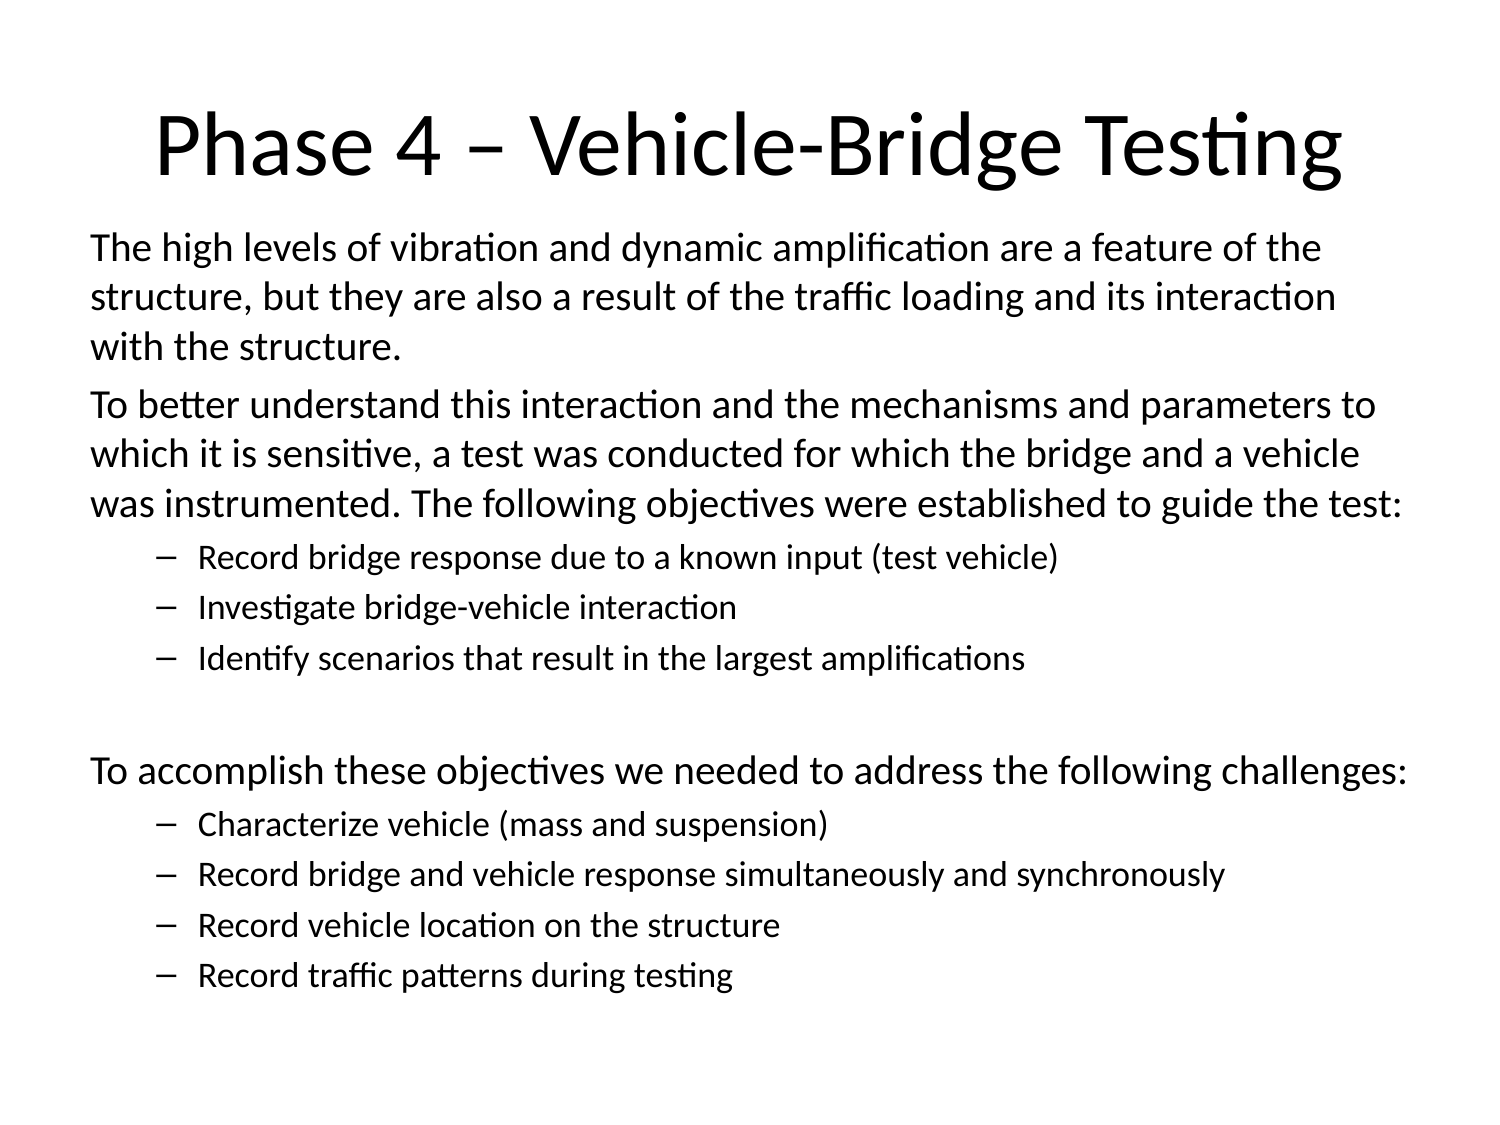

# Phase 4 – Vehicle-Bridge Testing
The high levels of vibration and dynamic amplification are a feature of the structure, but they are also a result of the traffic loading and its interaction with the structure.
To better understand this interaction and the mechanisms and parameters to which it is sensitive, a test was conducted for which the bridge and a vehicle was instrumented. The following objectives were established to guide the test:
Record bridge response due to a known input (test vehicle)
Investigate bridge-vehicle interaction
Identify scenarios that result in the largest amplifications

To accomplish these objectives we needed to address the following challenges:
Characterize vehicle (mass and suspension)
Record bridge and vehicle response simultaneously and synchronously
Record vehicle location on the structure
Record traffic patterns during testing